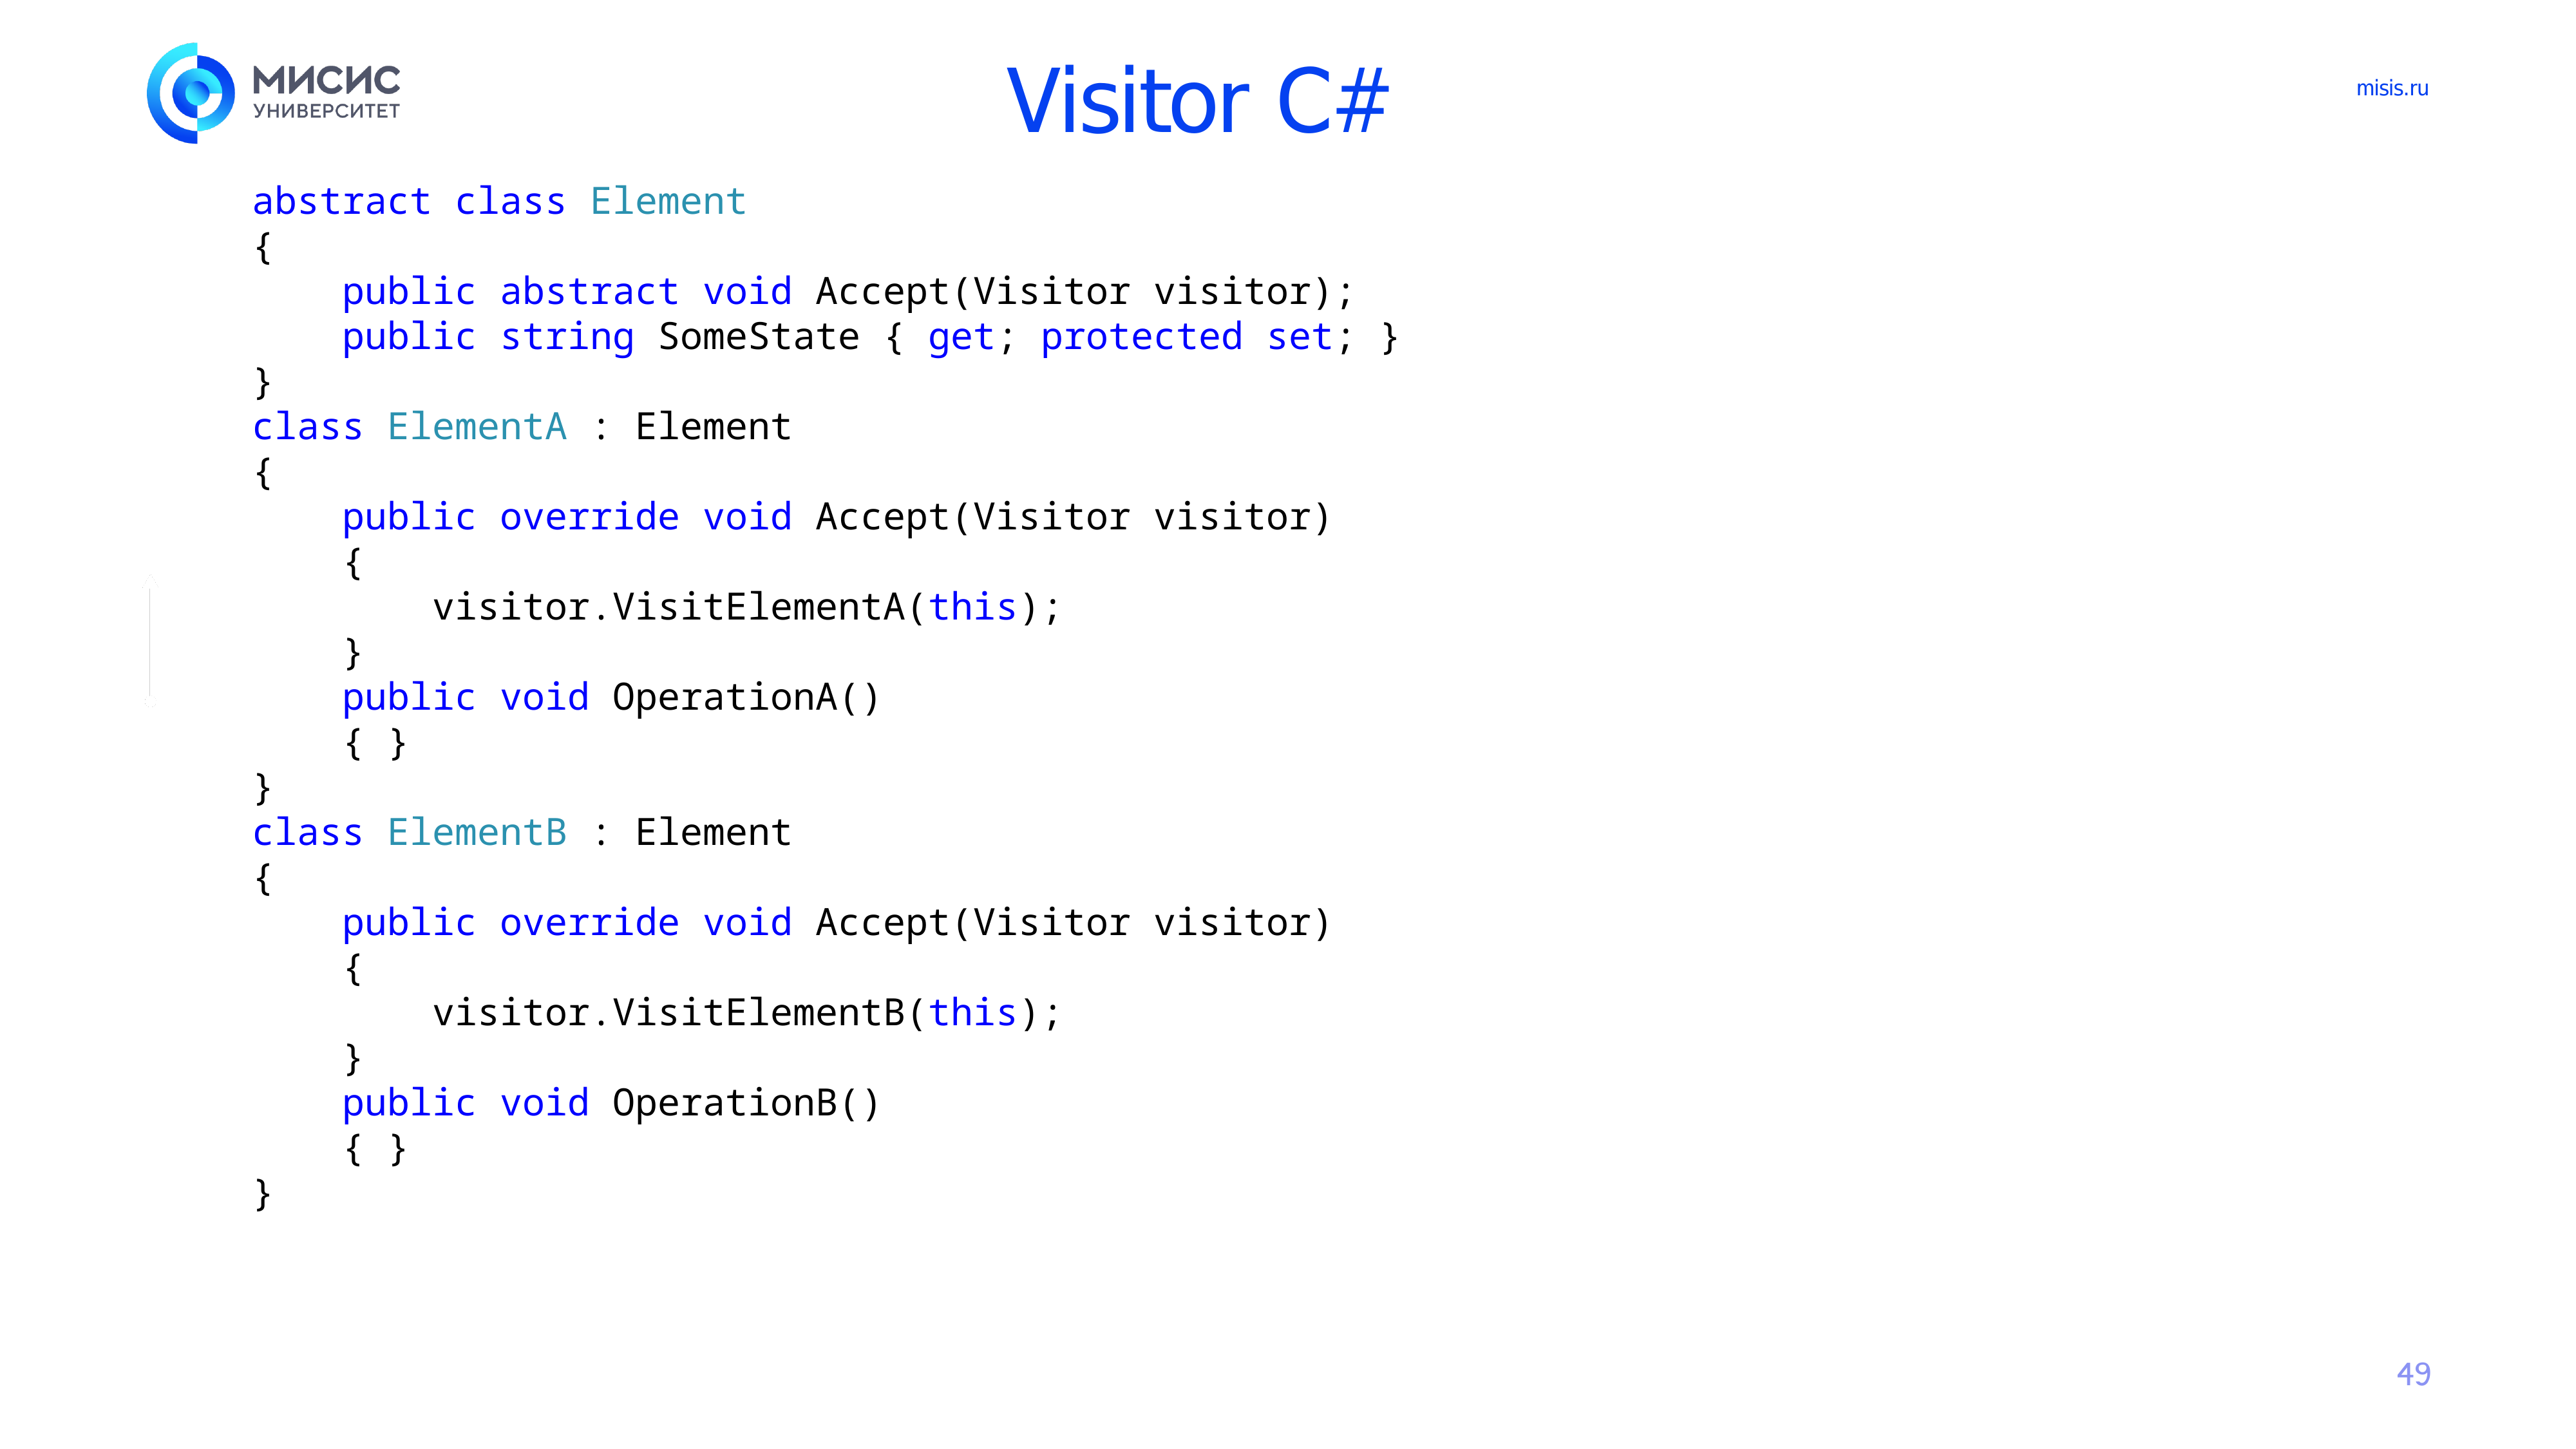

# Visitor C#
abstract class Element
{
    public abstract void Accept(Visitor visitor);
    public string SomeState { get; protected set; }
}
class ElementA : Element
{
    public override void Accept(Visitor visitor)
    {
        visitor.VisitElementA(this);
    }
    public void OperationA()
    { }
}
class ElementB : Element
{
    public override void Accept(Visitor visitor)
    {
        visitor.VisitElementB(this);
    }
    public void OperationB()
    { }
}
49